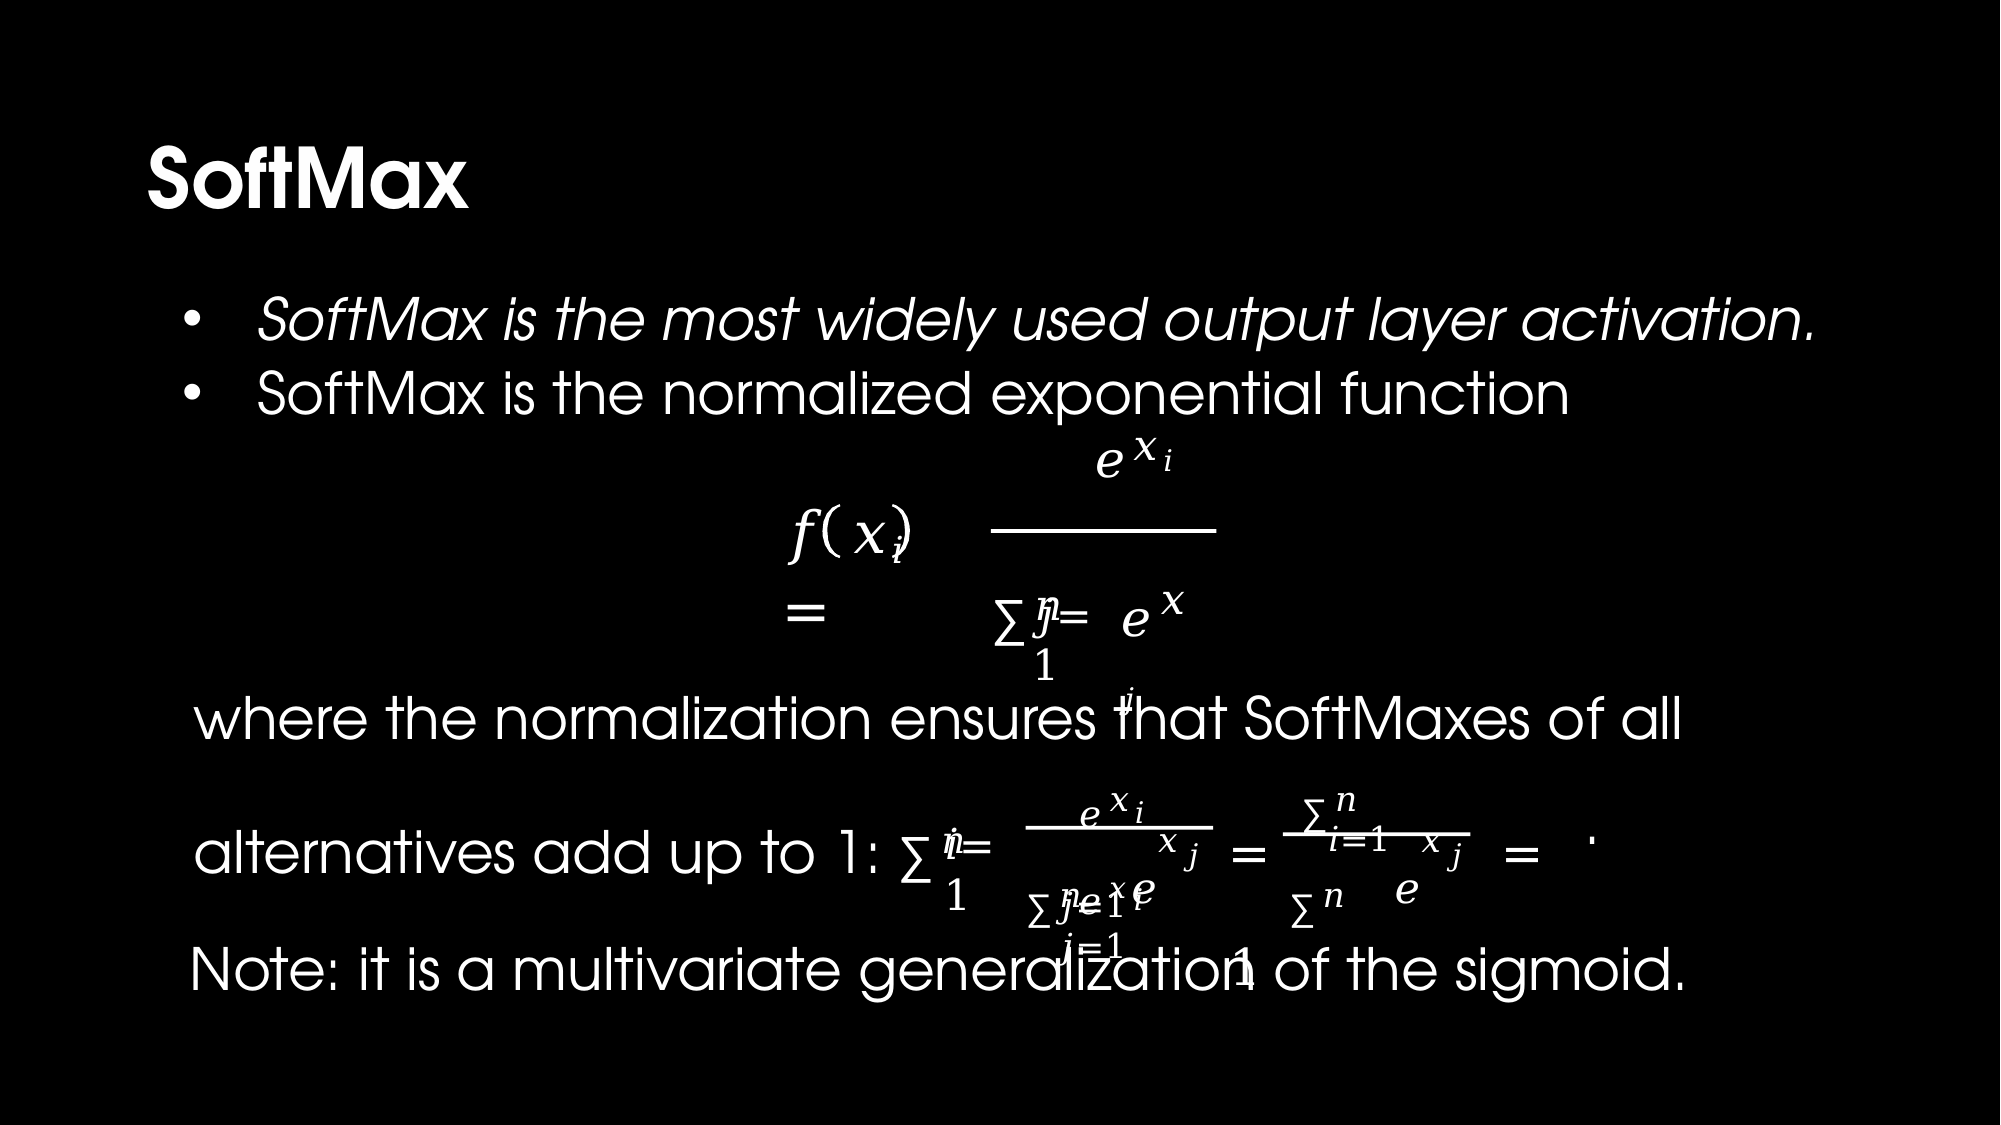

# SoftMax
SoftMax is the most widely used output layer activation.
SoftMax is the normalized exponential function
𝑒𝑥𝑖
𝑓	𝑥𝑖	=

𝑒𝑥𝑗

∑𝑛
𝑗=1
where the normalization ensures that SoftMaxes of all
𝑒𝑥𝑖	∑𝑛	𝑒𝑥𝑖
= 	𝑖=1	 = 1
alternatives add up to 1: ∑𝑛
.
𝑖=1

𝑥𝑗
𝑒
𝑥𝑗
𝑒
∑𝑛
∑𝑛
𝑗=1	𝑗=1
Note: it is a multivariate generalization of the sigmoid.